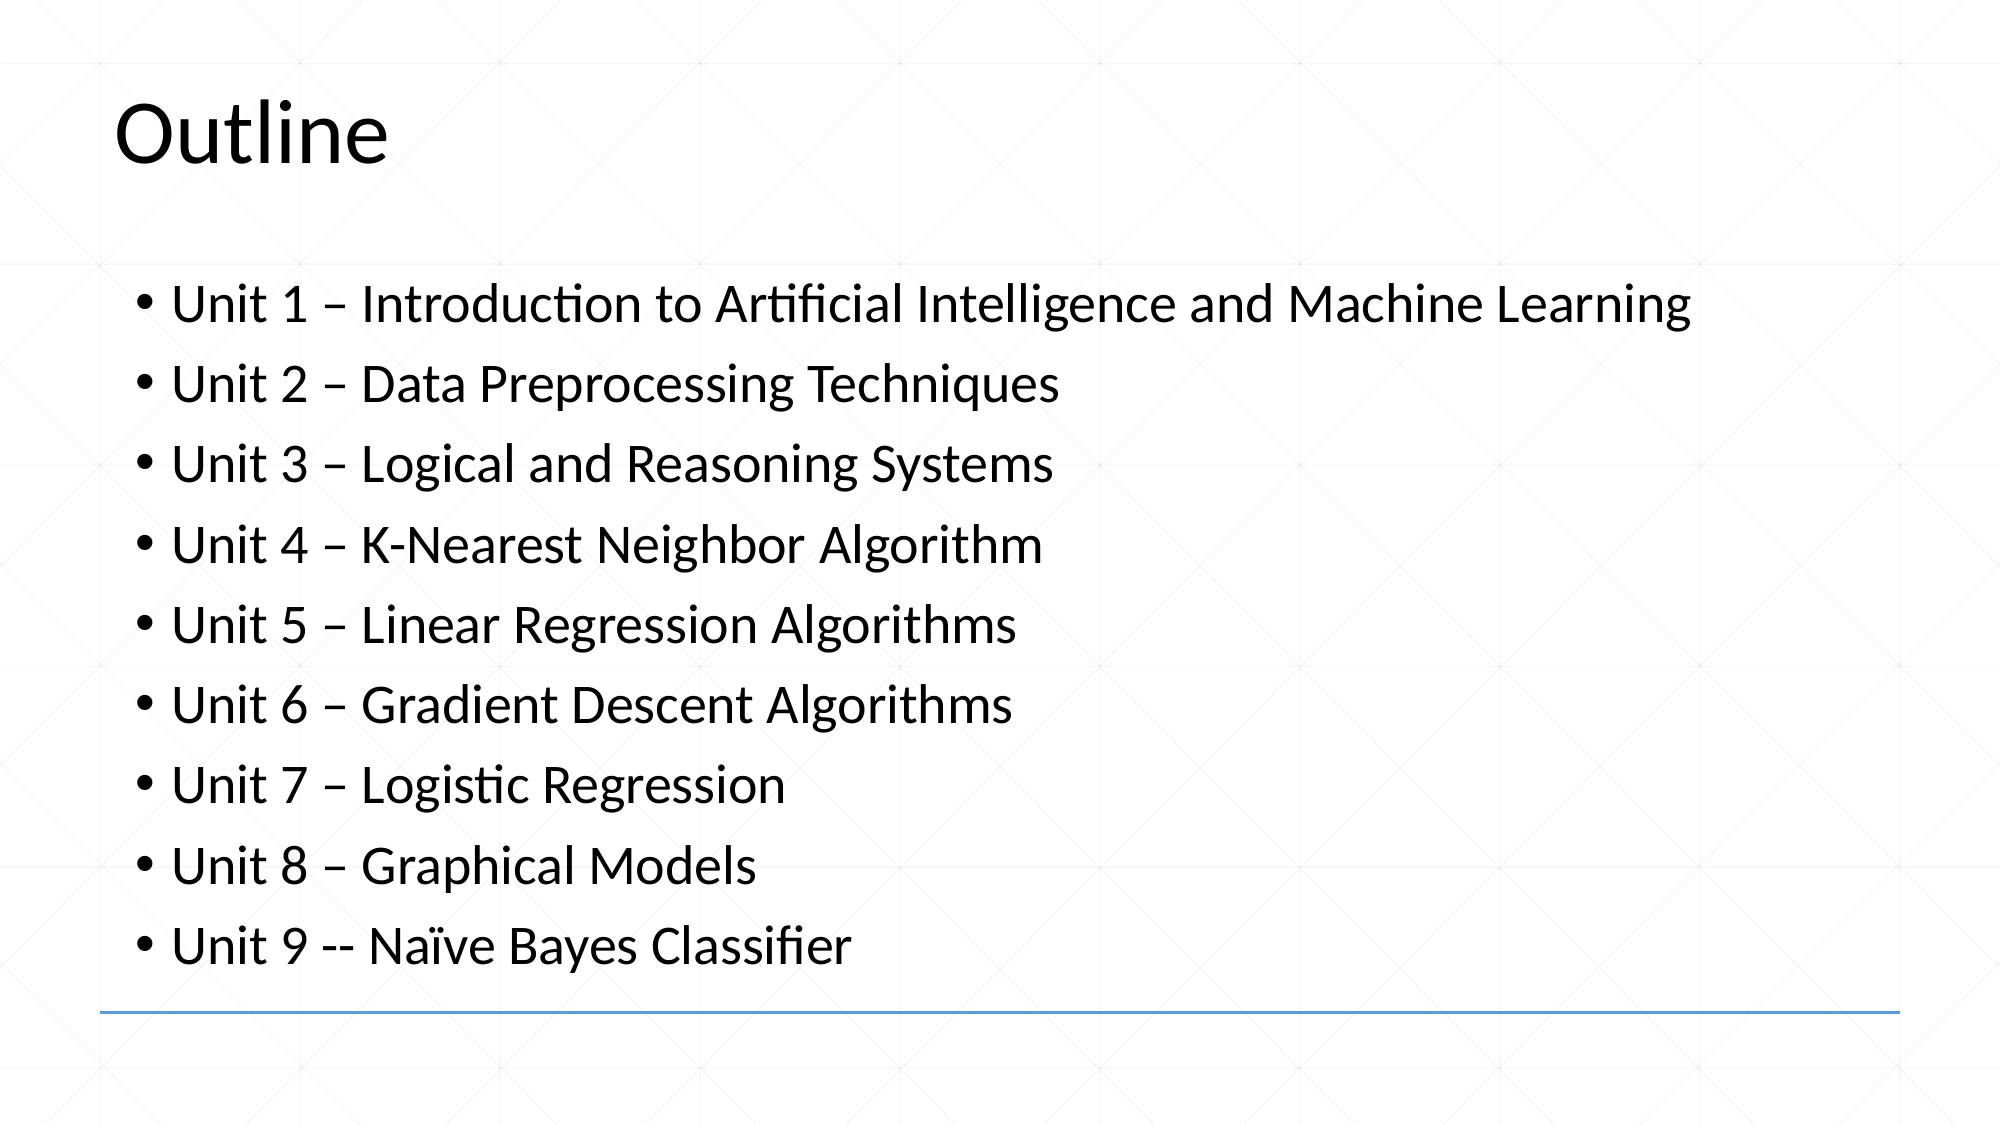

# Outline
Unit 1 – Introduction to Artificial Intelligence and Machine Learning
Unit 2 – Data Preprocessing Techniques
Unit 3 – Logical and Reasoning Systems
Unit 4 – K-Nearest Neighbor Algorithm
Unit 5 – Linear Regression Algorithms
Unit 6 – Gradient Descent Algorithms
Unit 7 – Logistic Regression
Unit 8 – Graphical Models
Unit 9 -- Naïve Bayes Classifier